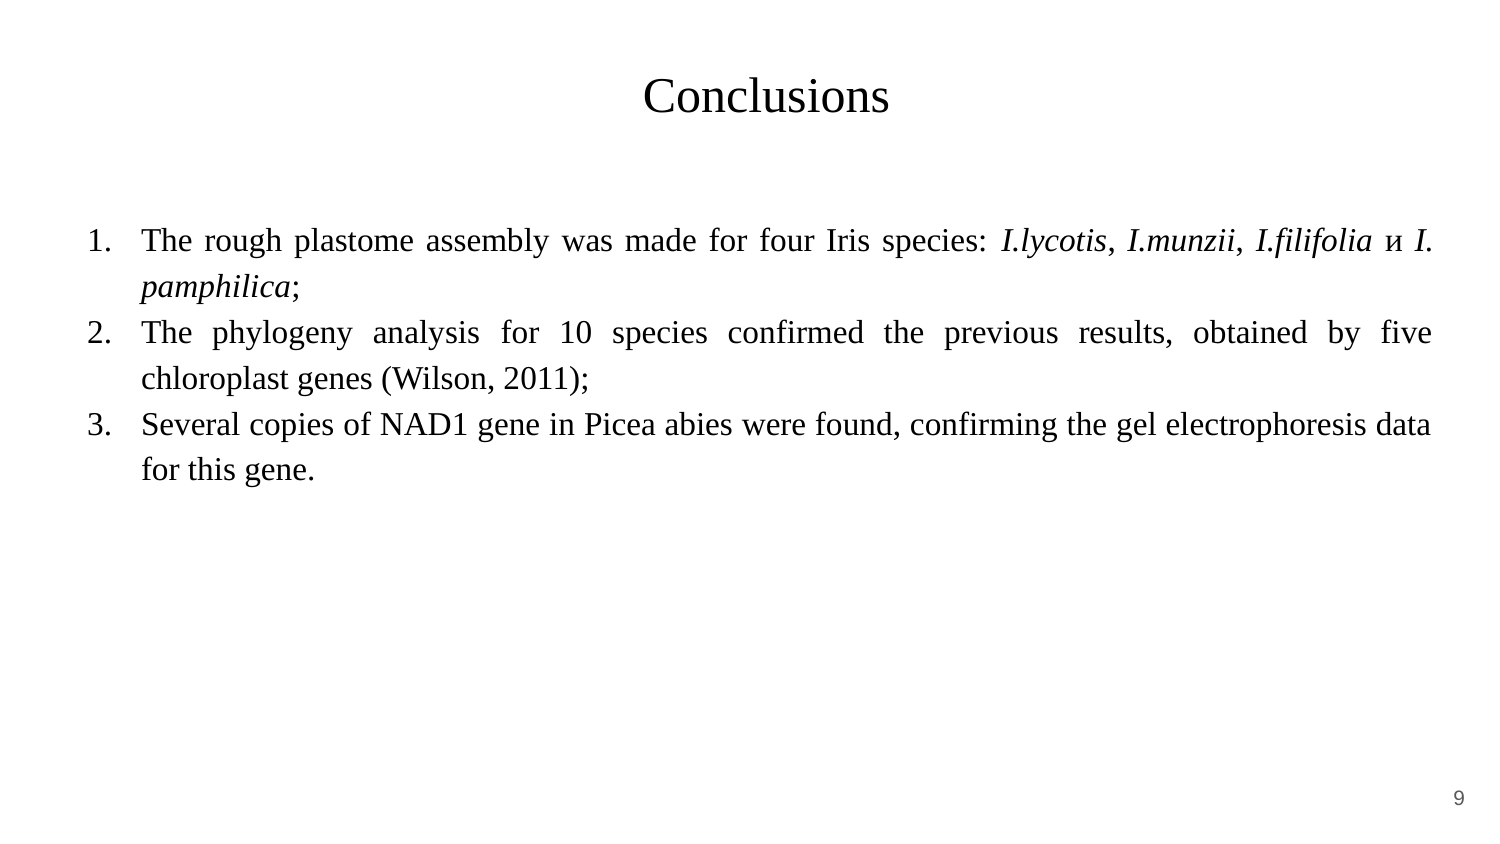

# Conclusions
The rough plastome assembly was made for four Iris species: I.lycotis, I.munzii, I.filifolia и I. pamphilica;
The phylogeny analysis for 10 species confirmed the previous results, obtained by five chloroplast genes (Wilson, 2011);
Several copies of NAD1 gene in Picea abies were found, confirming the gel electrophoresis data for this gene.
9